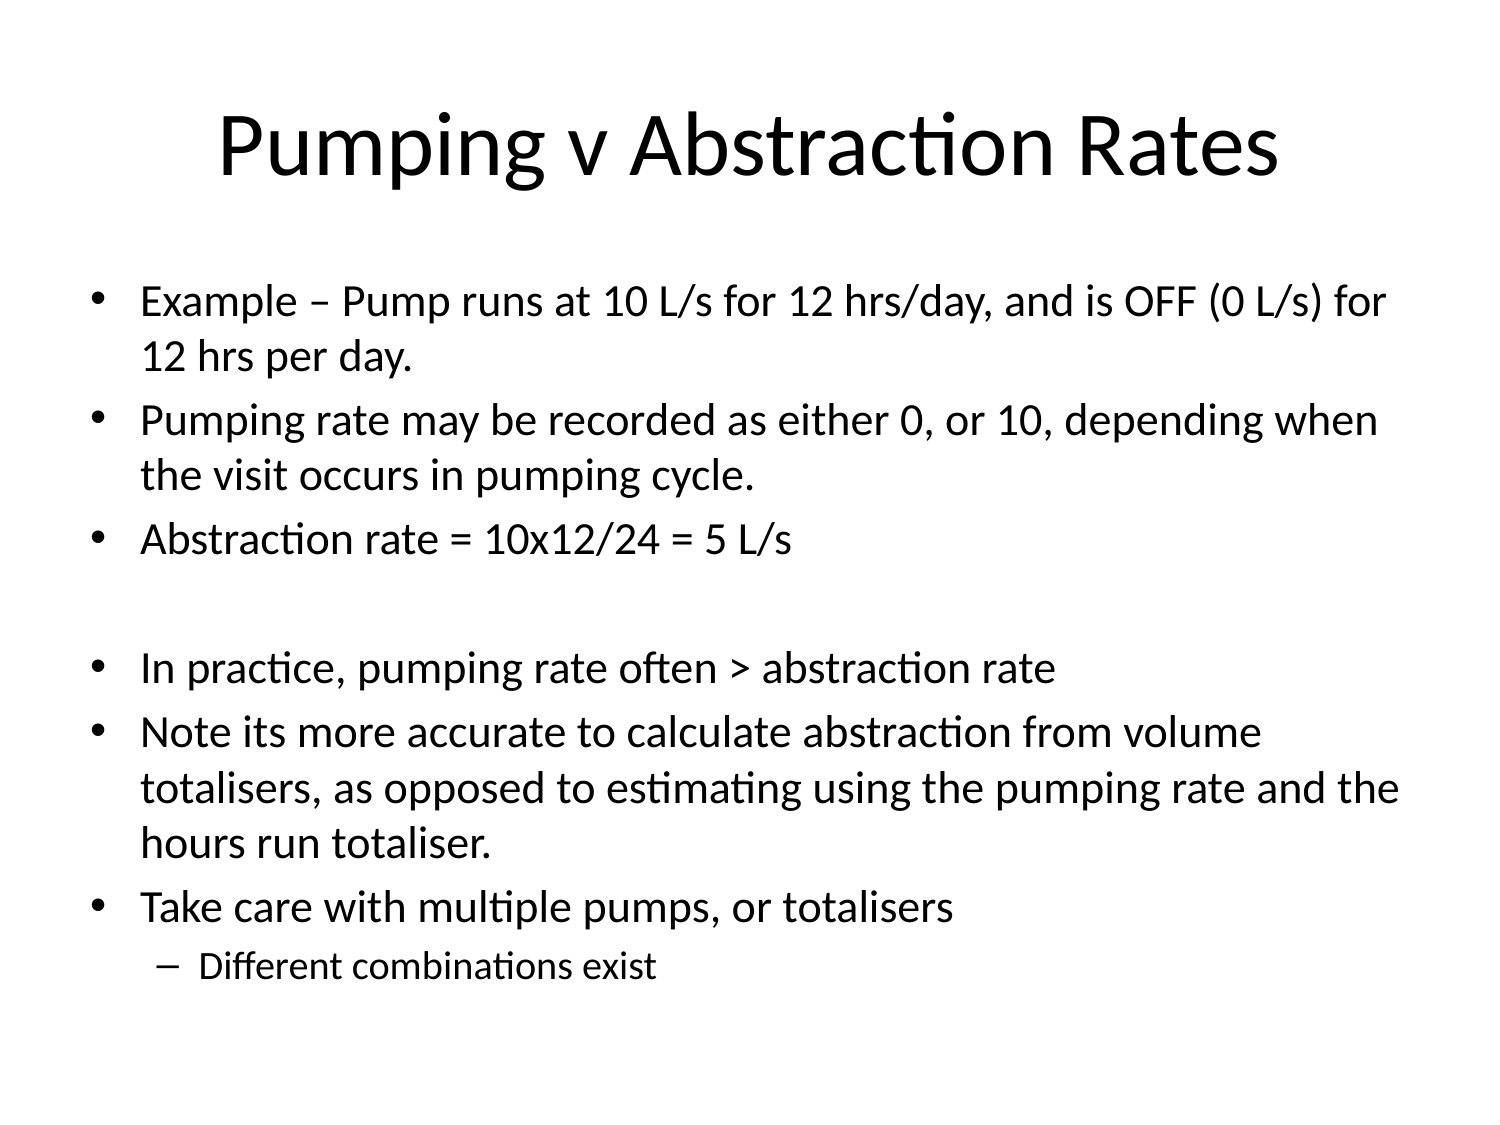

# Pumping v Abstraction Rates
Example – Pump runs at 10 L/s for 12 hrs/day, and is OFF (0 L/s) for 12 hrs per day.
Pumping rate may be recorded as either 0, or 10, depending when the visit occurs in pumping cycle.
Abstraction rate = 10x12/24 = 5 L/s

In practice, pumping rate often > abstraction rate
Note its more accurate to calculate abstraction from volume totalisers, as opposed to estimating using the pumping rate and the hours run totaliser.
Take care with multiple pumps, or totalisers
Different combinations exist